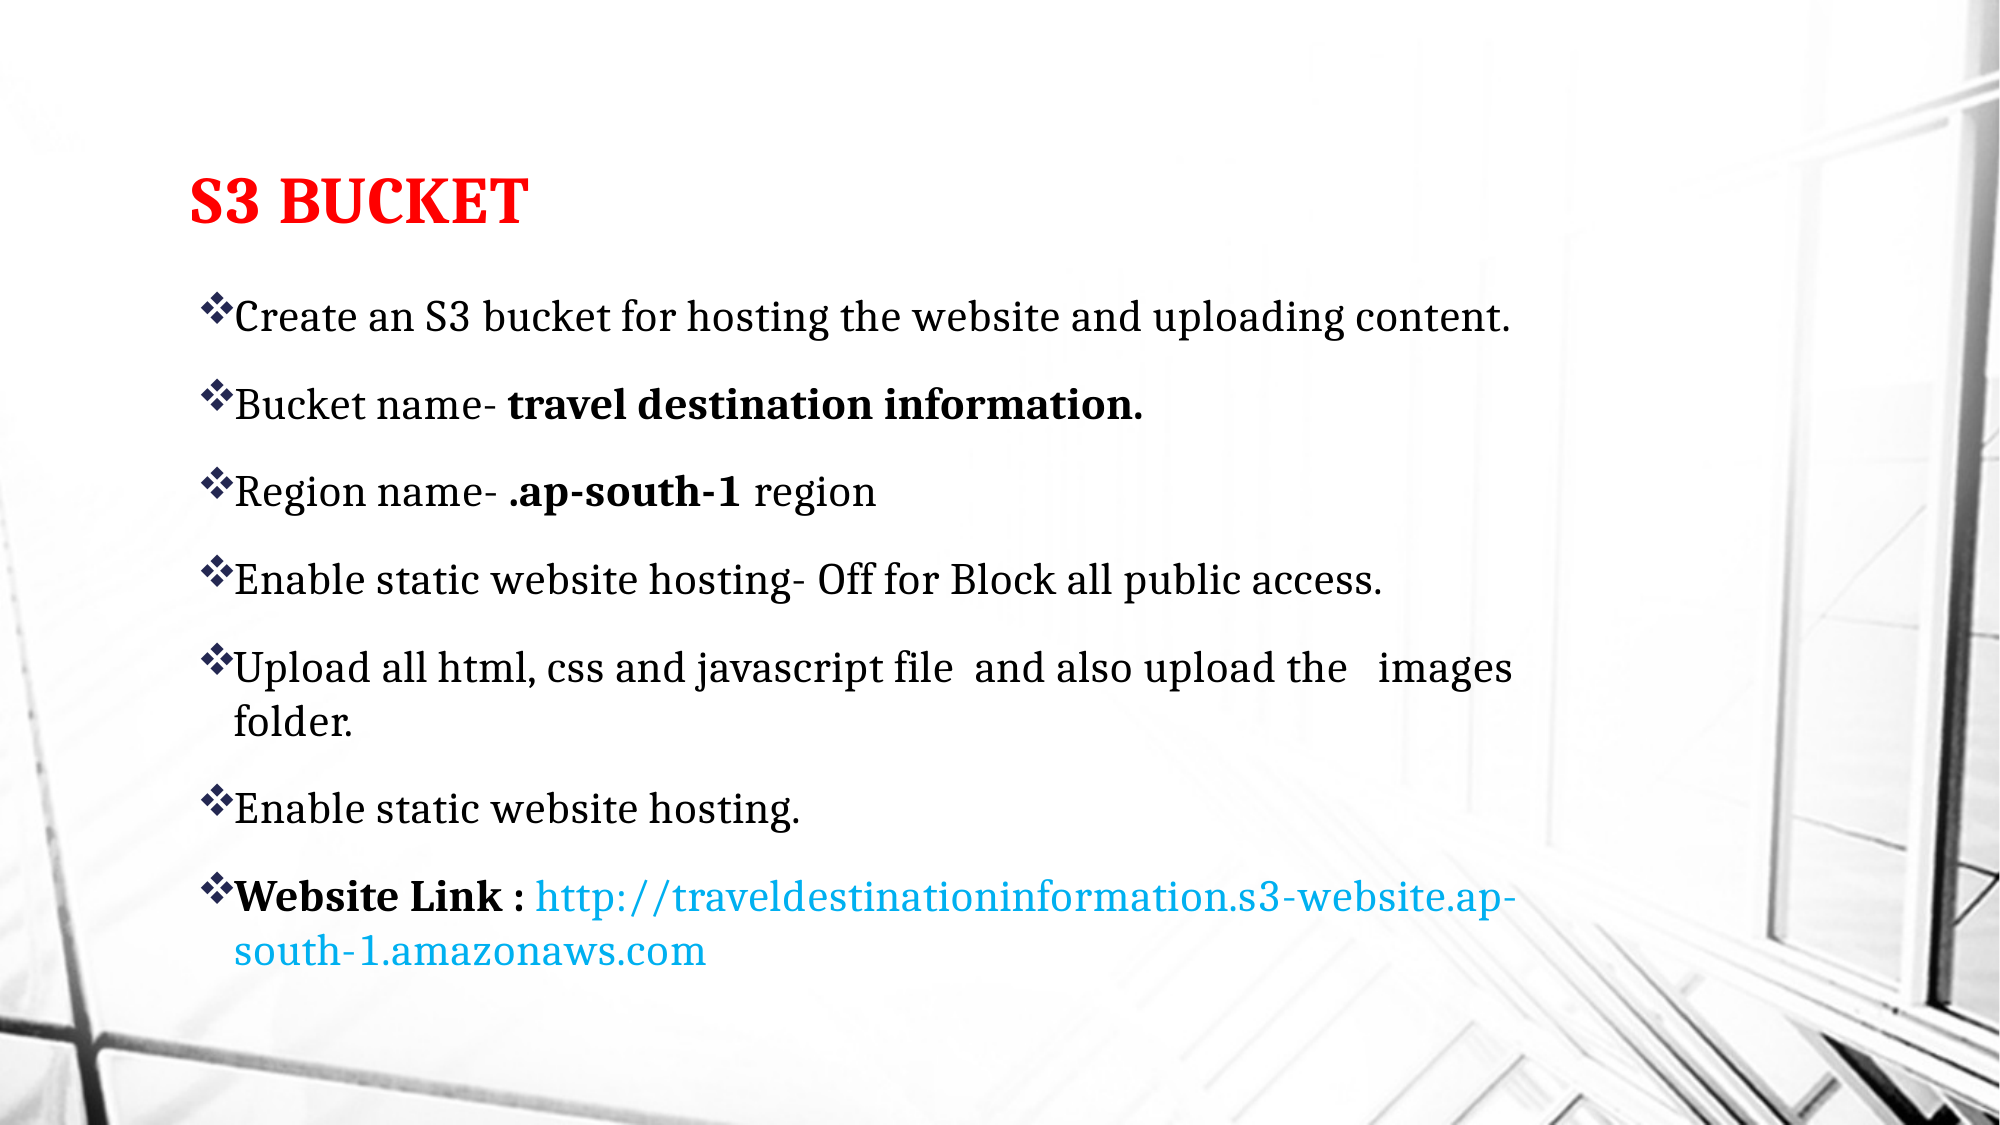

# S3 BUCKET
Create an S3 bucket for hosting the website and uploading content.
Bucket name- travel destination information.
Region name- .ap-south-1 region
Enable static website hosting- Off for Block all public access.
Upload all html, css and javascript file  and also upload the   images folder.
Enable static website hosting.
Website Link : http://traveldestinationinformation.s3-website.ap-south-1.amazonaws.com